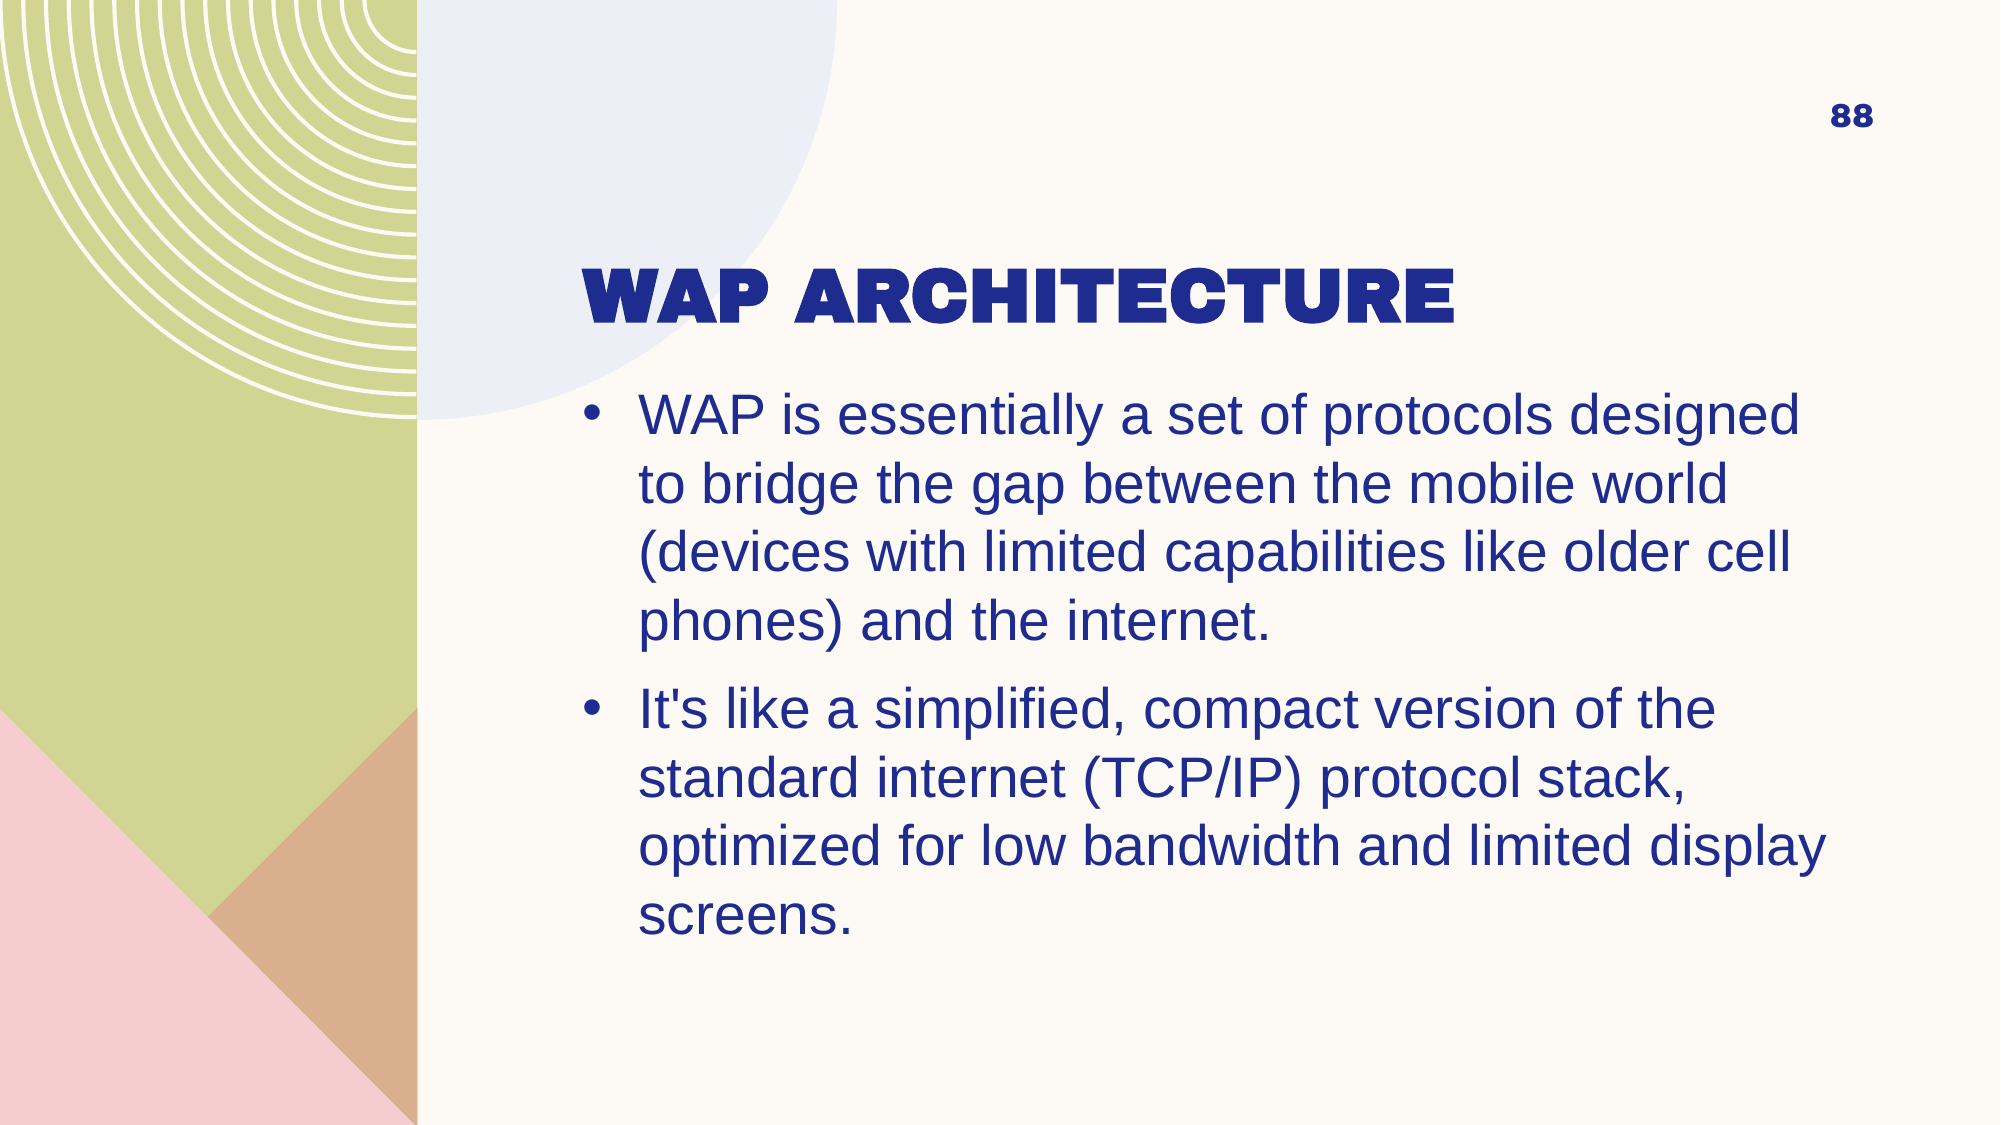

88
# WAP Architecture
WAP is essentially a set of protocols designed to bridge the gap between the mobile world (devices with limited capabilities like older cell phones) and the internet.
It's like a simplified, compact version of the standard internet (TCP/IP) protocol stack, optimized for low bandwidth and limited display screens.